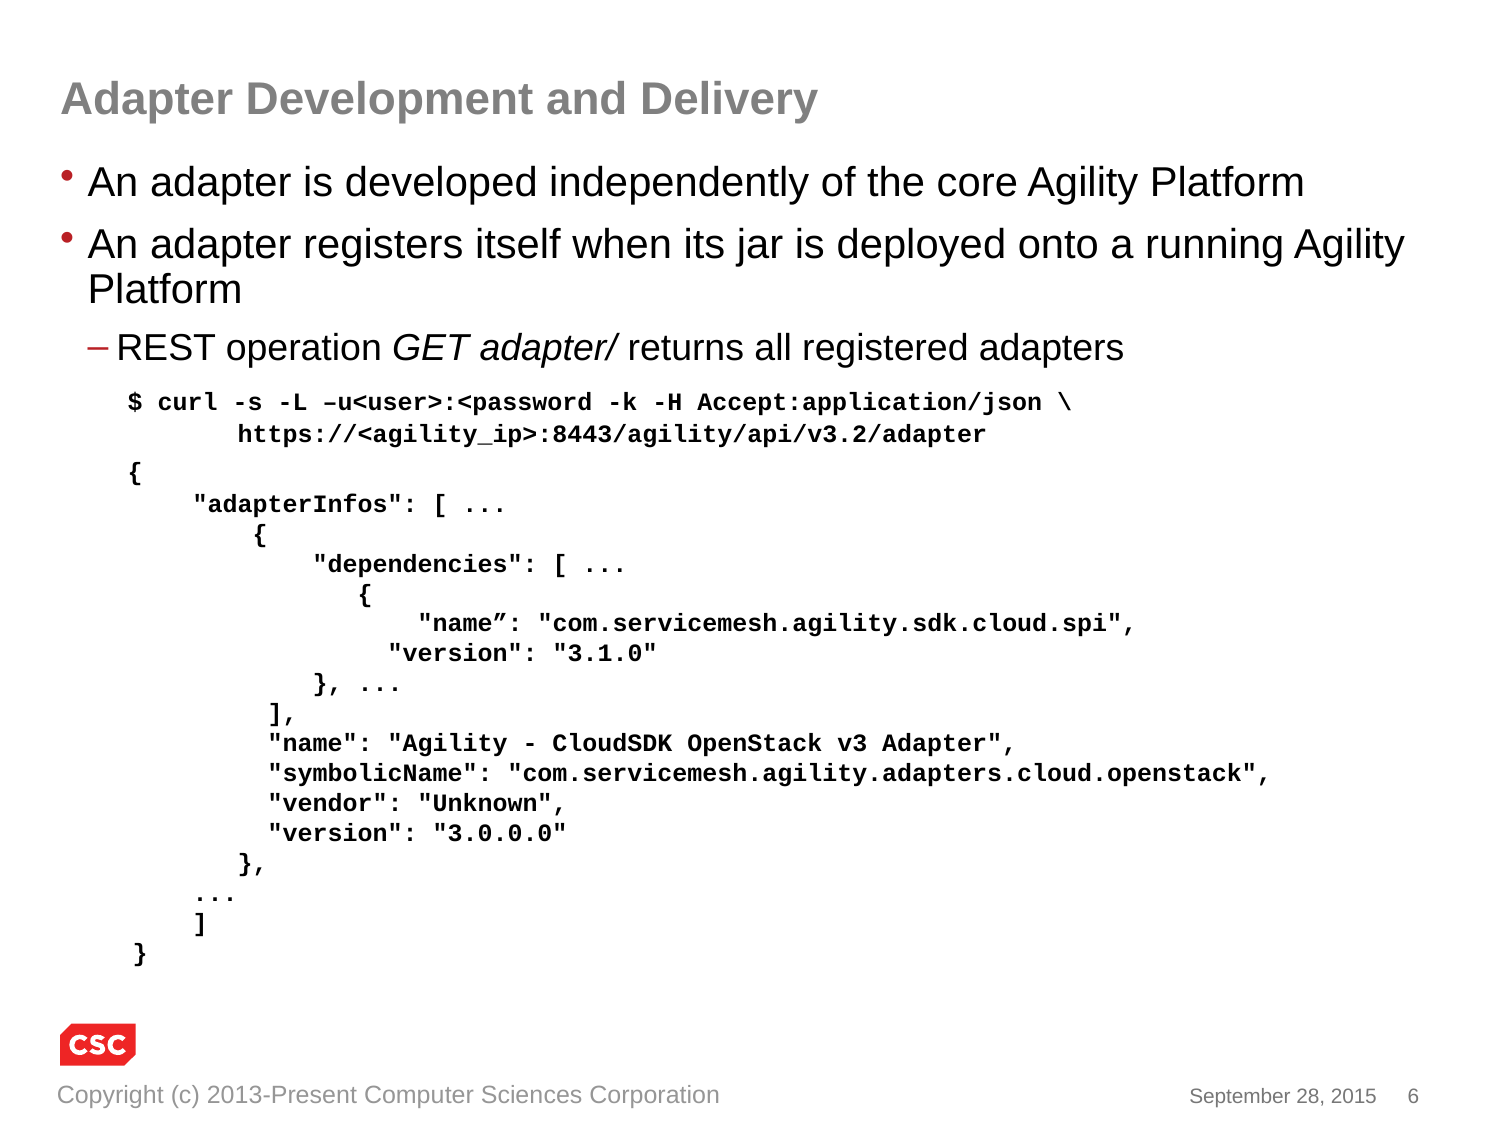

# Adapter Development and Delivery
An adapter is developed independently of the core Agility Platform
An adapter registers itself when its jar is deployed onto a running Agility Platform
REST operation GET adapter/ returns all registered adapters
  $ curl -s -L –u<user>:<password -k -H Accept:application/json \
	https://<agility_ip>:8443/agility/api/v3.2/adapter
  {
       "adapterInfos": [ ...
           {
               "dependencies": [ ...
                  {
                      "name”: "com.servicemesh.agility.sdk.cloud.spi",
                    "version": "3.1.0"
               }, ...
            ],
            "name": "Agility - CloudSDK OpenStack v3 Adapter",
            "symbolicName": "com.servicemesh.agility.adapters.cloud.openstack",
            "vendor": "Unknown",
            "version": "3.0.0.0"
          },
       ...
       ]
   }